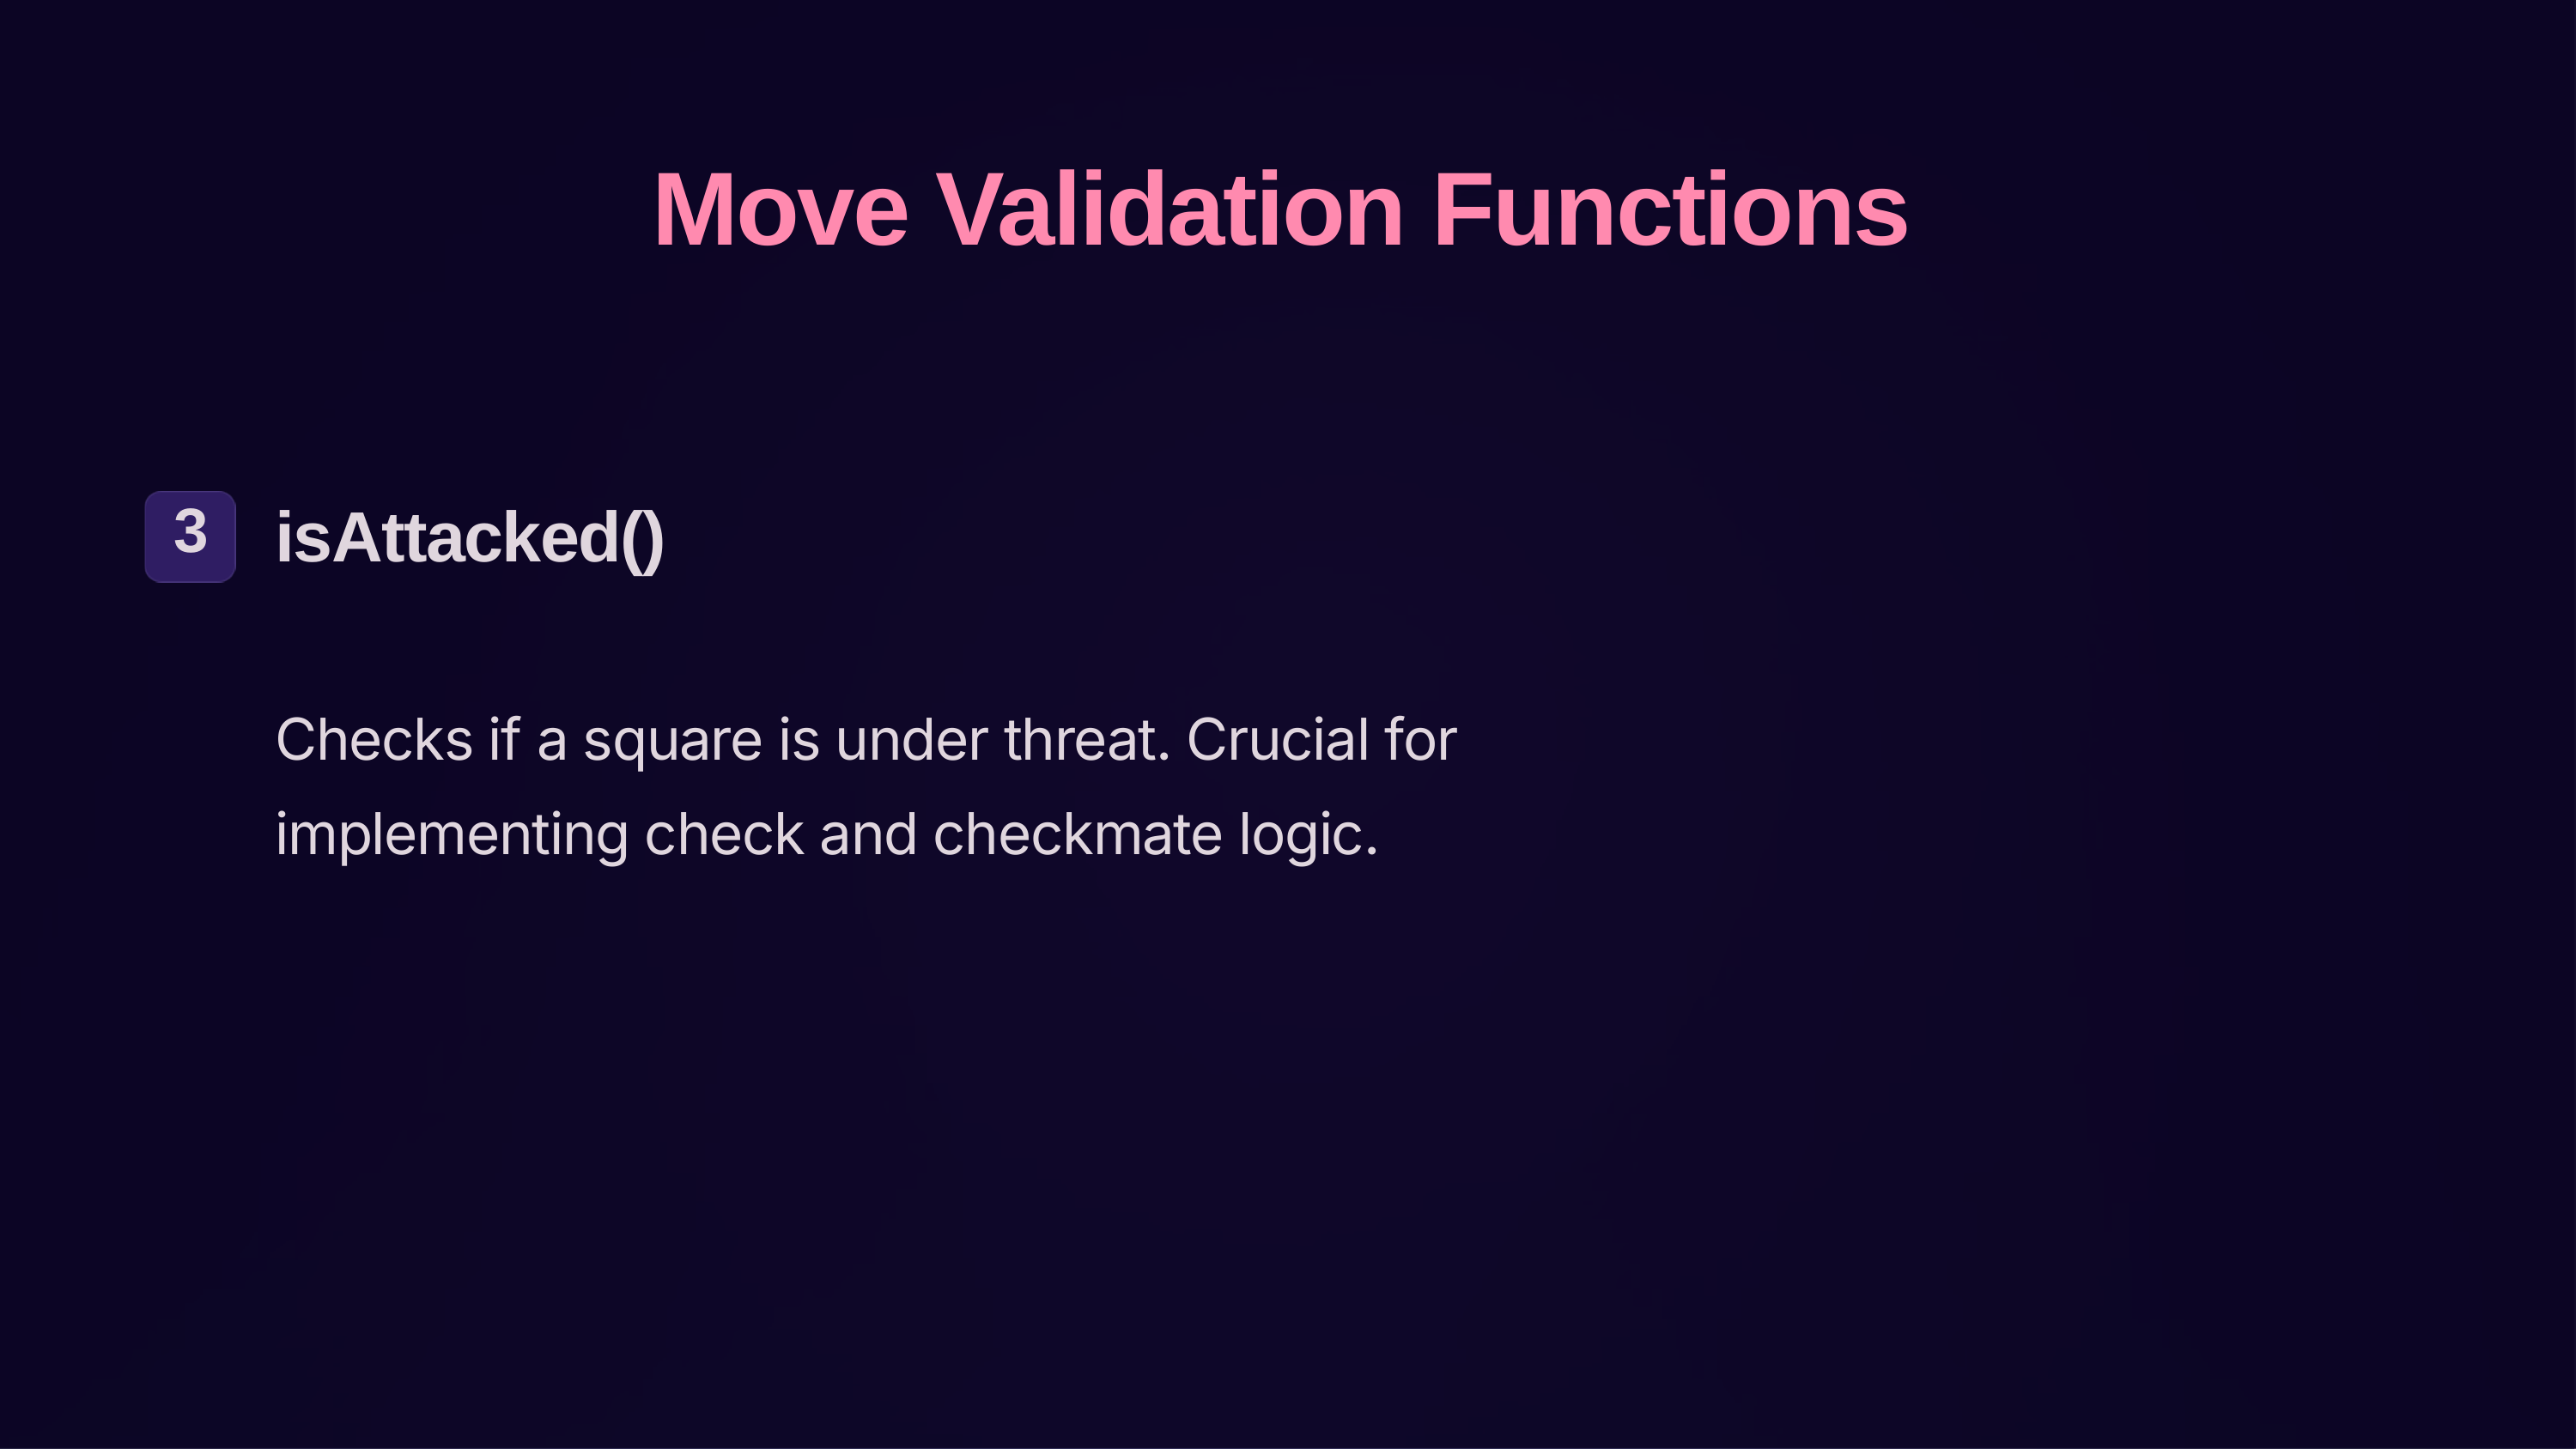

Move Validation Functions
isAttacked()

3
Checks if a square is under threat. Crucial for implementing check and checkmate logic.